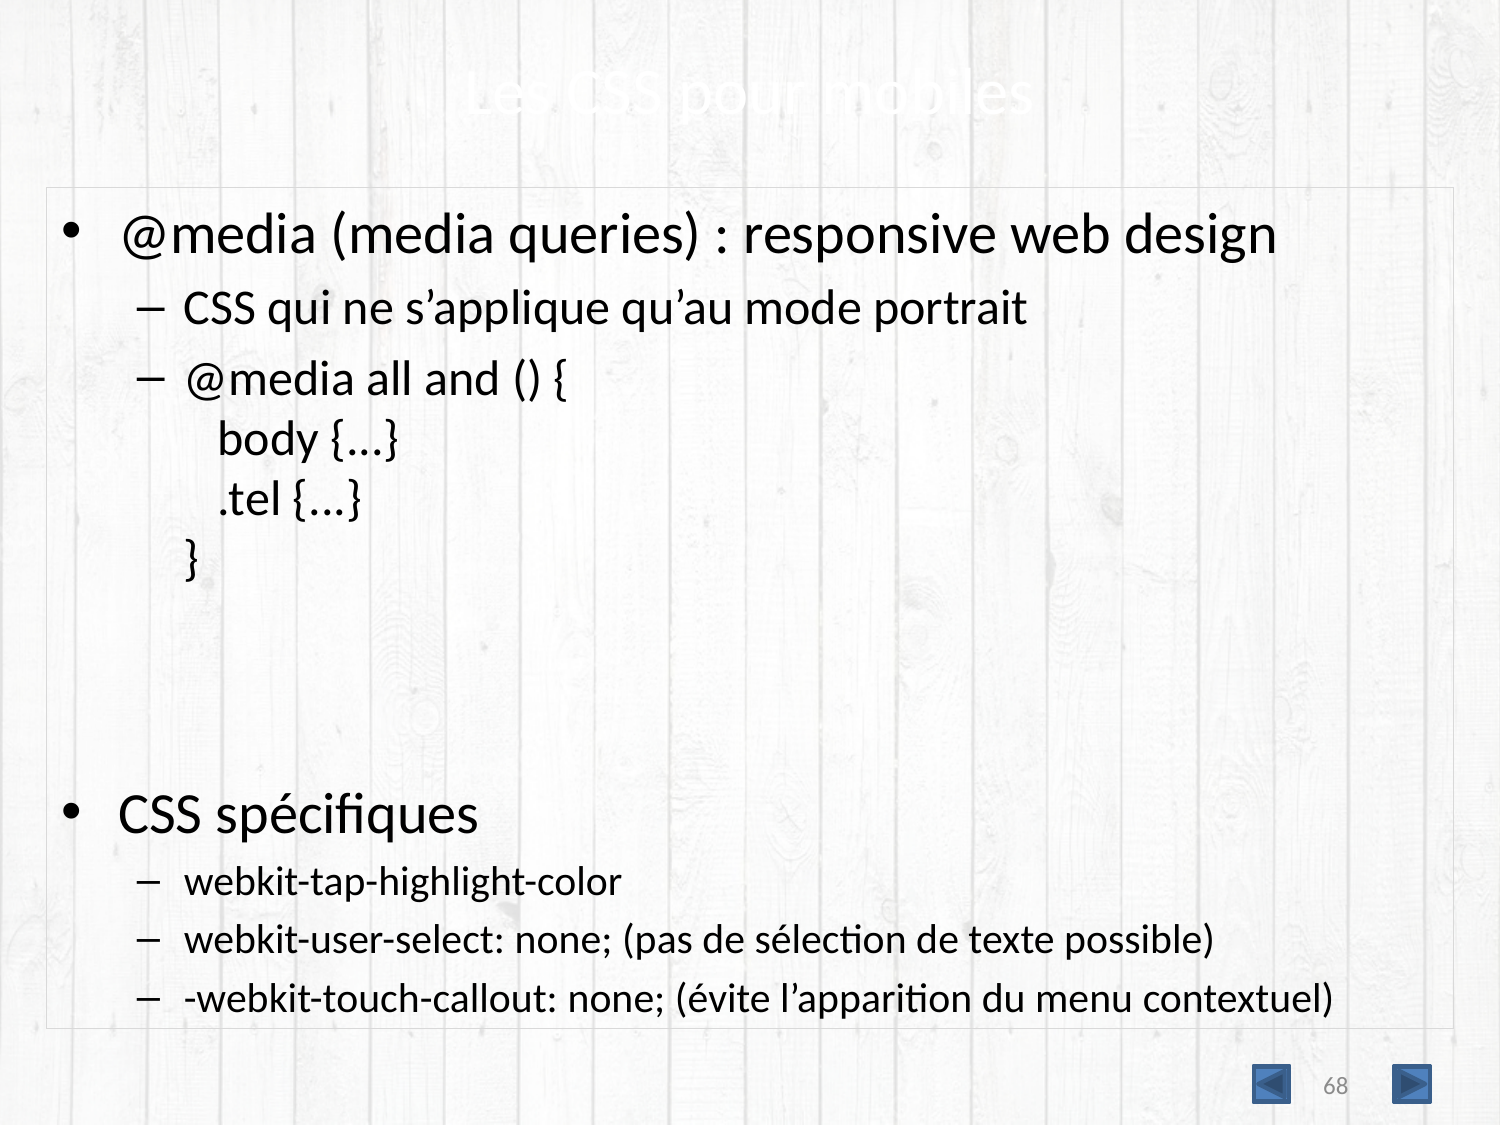

# Les CSS pour mobiles
@media (media queries) : responsive web design
CSS qui ne s’applique qu’au mode portrait
@media all and () {
   body {...}
   .tel {...}
}

CSS spécifiques
webkit-tap-highlight-color
webkit-user-select: none; (pas de sélection de texte possible)
-webkit-touch-callout: none; (évite l’apparition du menu contextuel)
68